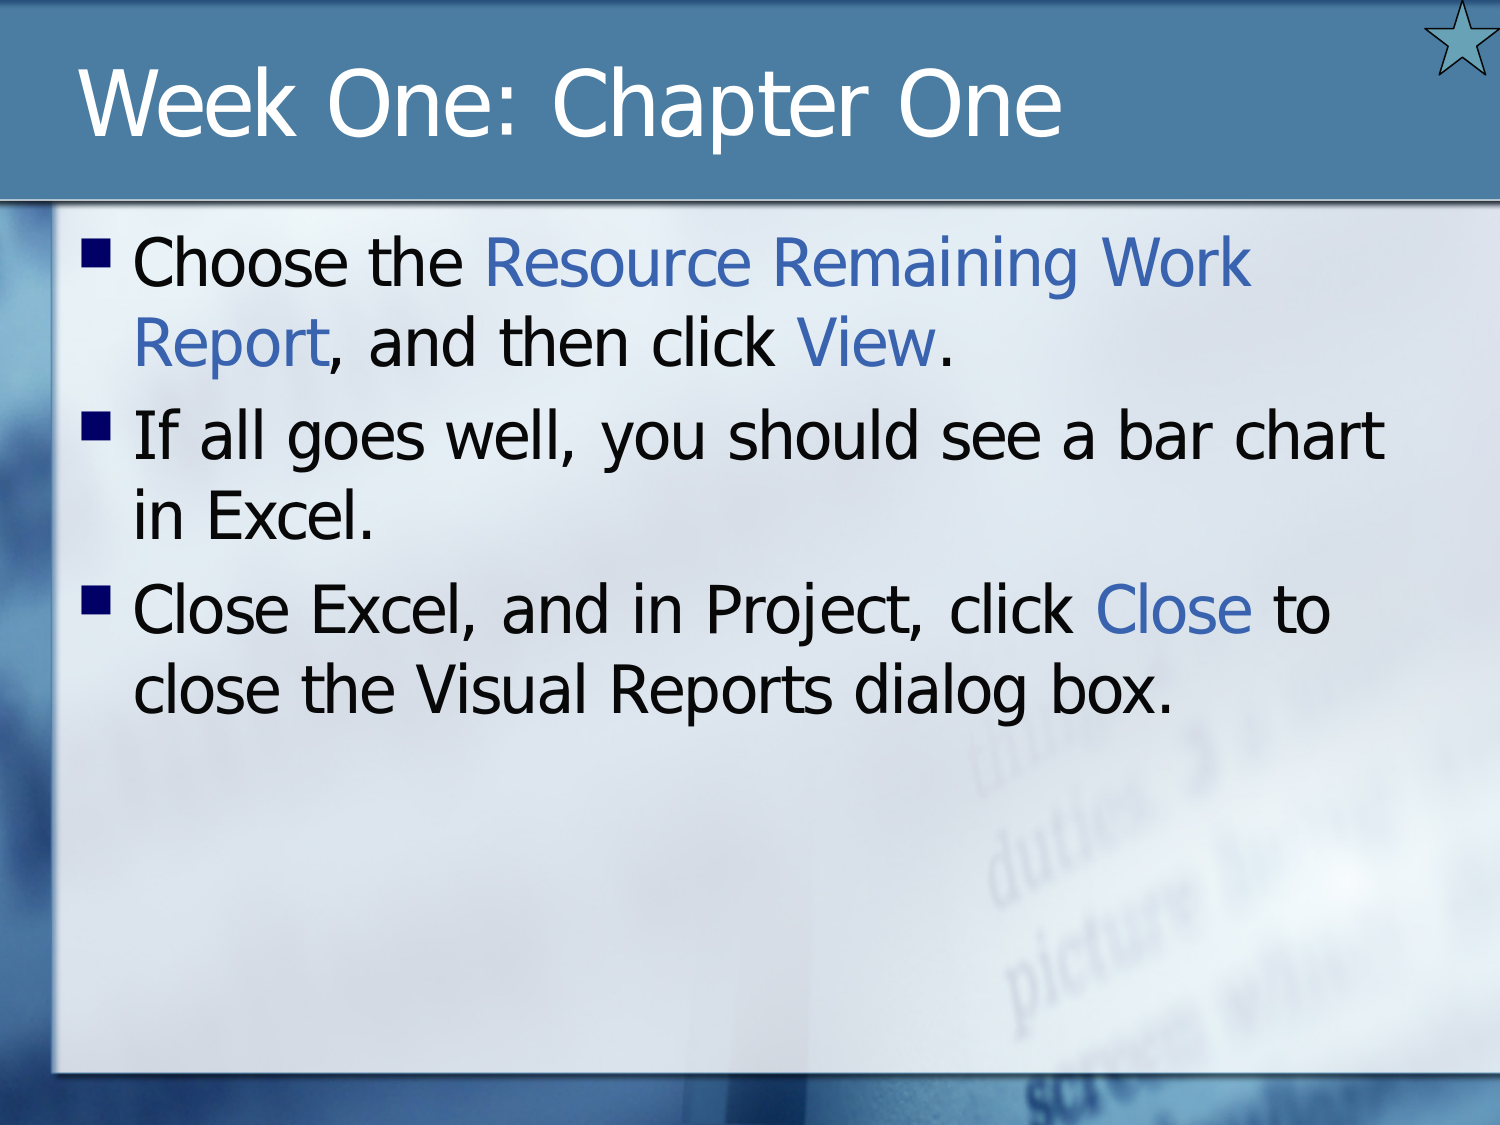

# Week One: Chapter One
Choose the Resource Remaining Work Report, and then click View.
If all goes well, you should see a bar chart in Excel.
Close Excel, and in Project, click Close to close the Visual Reports dialog box.